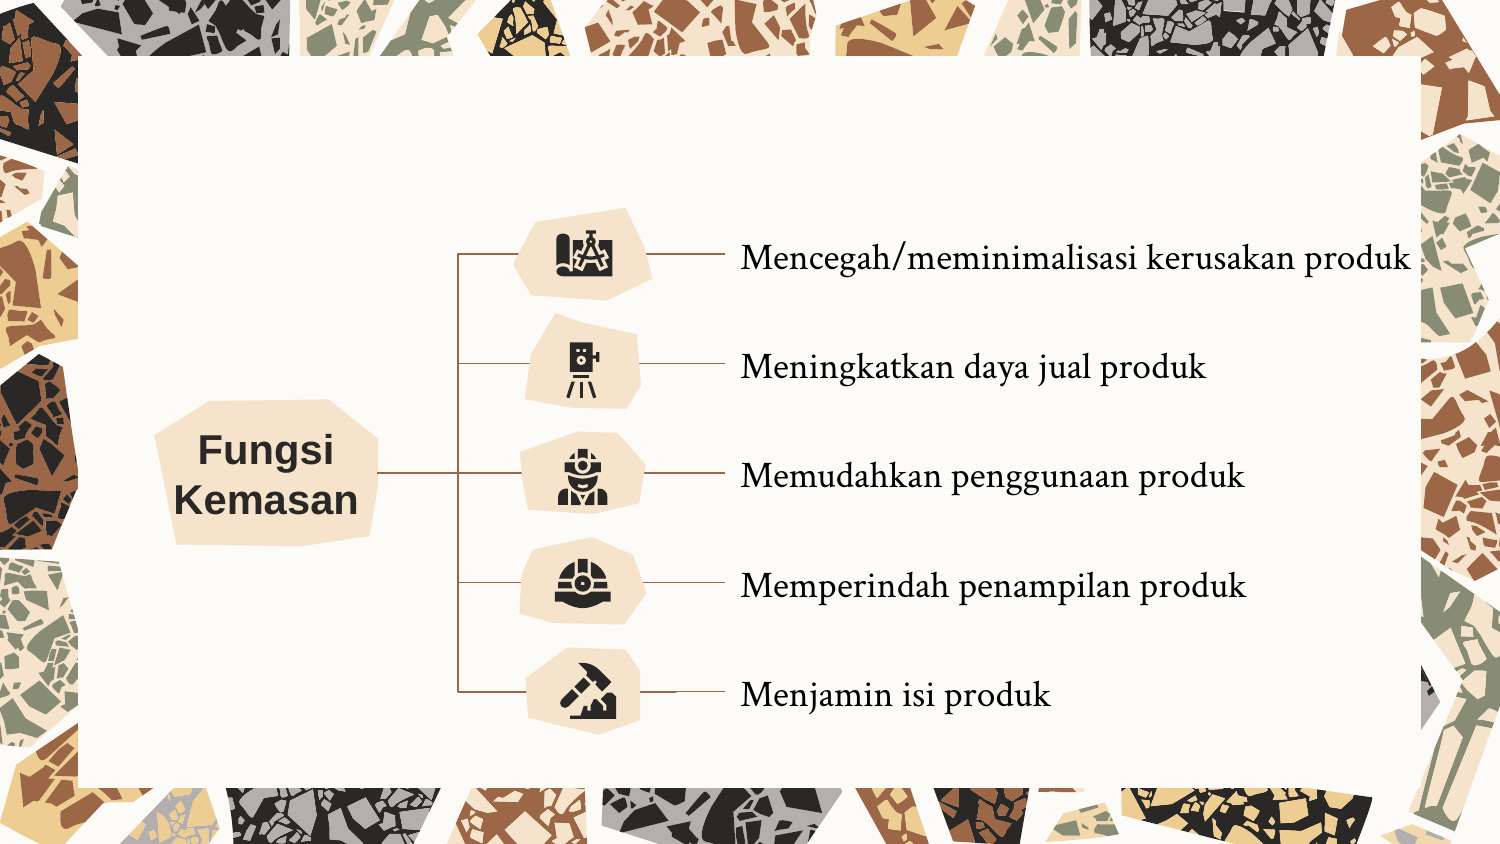

Mencegah/meminimalisasi kerusakan produk

Meningkatkan daya jual produk

Fungsi Kemasan
Memudahkan penggunaan produk

Memperindah penampilan produk

Menjamin isi produk